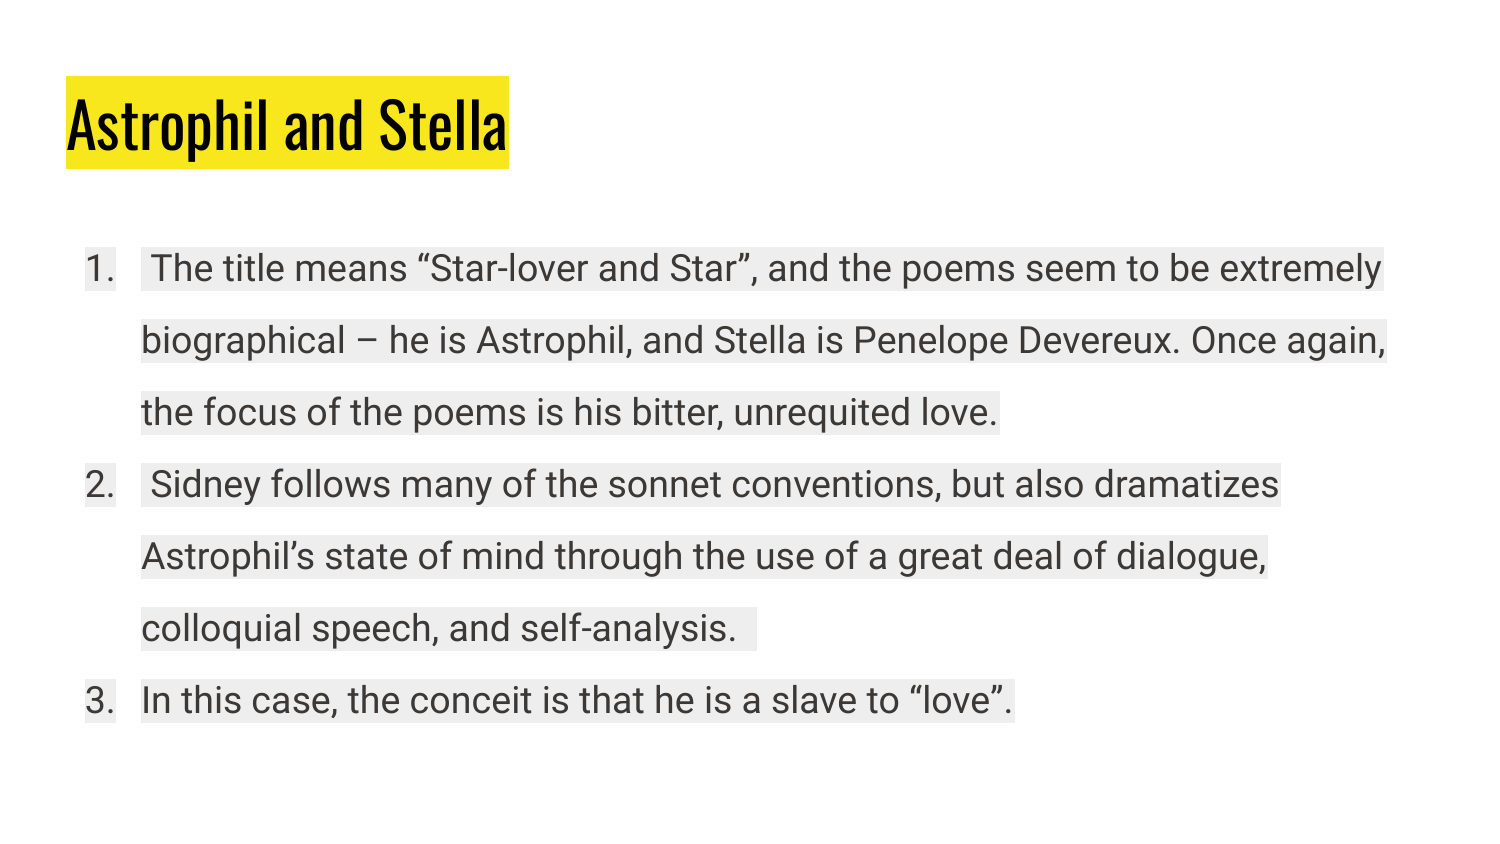

# Astrophil and Stella
 The title means “Star-lover and Star”, and the poems seem to be extremely biographical – he is Astrophil, and Stella is Penelope Devereux. Once again, the focus of the poems is his bitter, unrequited love.
 Sidney follows many of the sonnet conventions, but also dramatizes Astrophil’s state of mind through the use of a great deal of dialogue, colloquial speech, and self-analysis.
In this case, the conceit is that he is a slave to “love”.